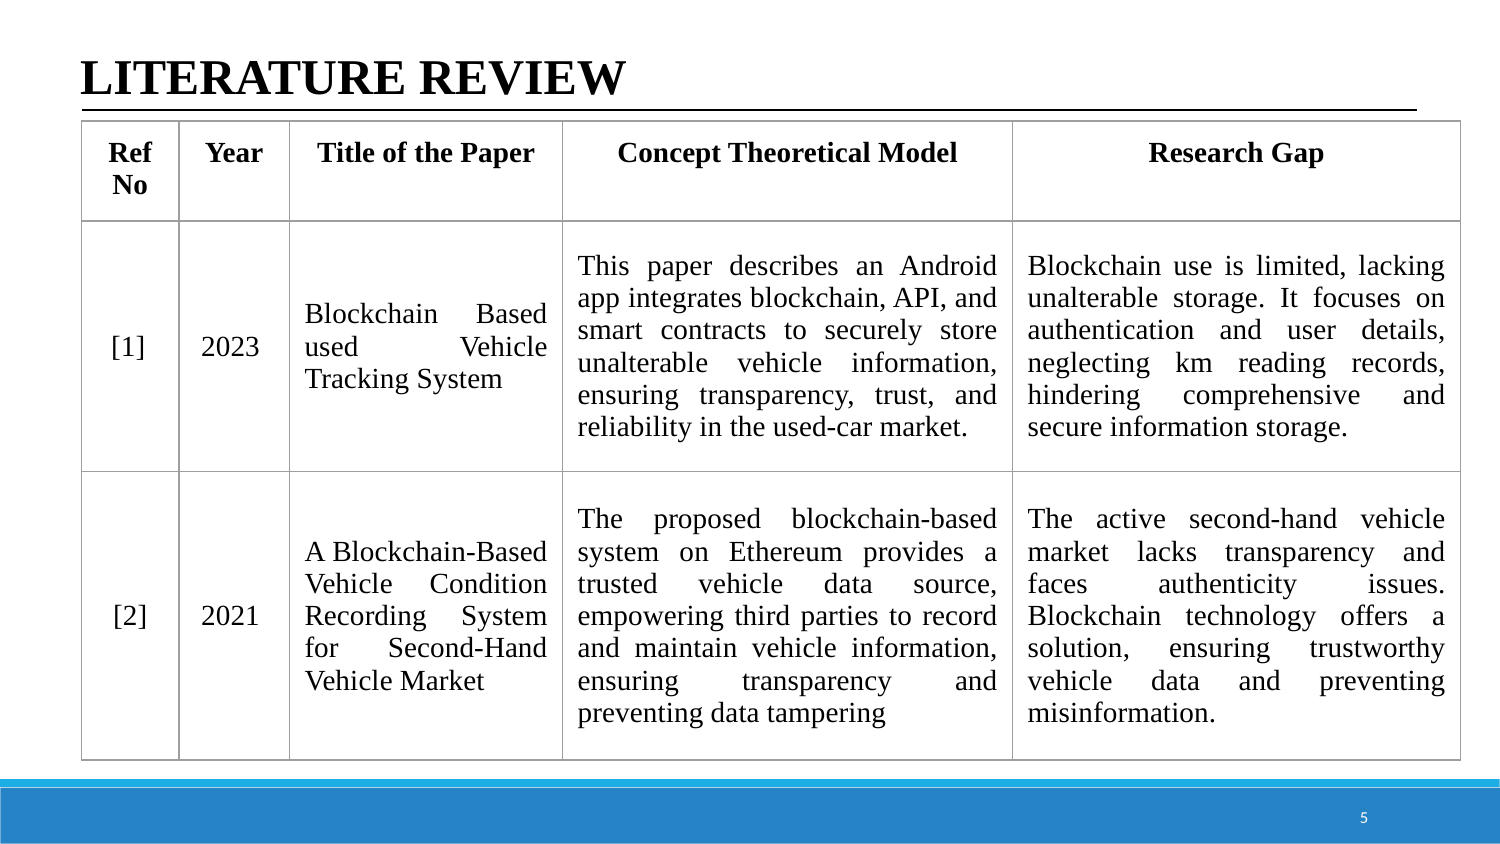

LITERATURE REVIEW

6
| Ref No | Year | Title of the Paper | Concept Theoretical Model | Research Gap |
| --- | --- | --- | --- | --- |
| [1] | 2023 | Blockchain Based used Vehicle Tracking System | This paper describes an Android app integrates blockchain, API, and smart contracts to securely store unalterable vehicle information, ensuring transparency, trust, and reliability in the used-car market. | Blockchain use is limited, lacking unalterable storage. It focuses on authentication and user details, neglecting km reading records, hindering comprehensive and secure information storage. |
| [2] | 2021 | A Blockchain-Based Vehicle Condition Recording System for Second-Hand Vehicle Market | The proposed blockchain-based system on Ethereum provides a trusted vehicle data source, empowering third parties to record and maintain vehicle information, ensuring transparency and preventing data tampering | The active second-hand vehicle market lacks transparency and faces authenticity issues. Blockchain technology offers a solution, ensuring trustworthy vehicle data and preventing misinformation. |
5